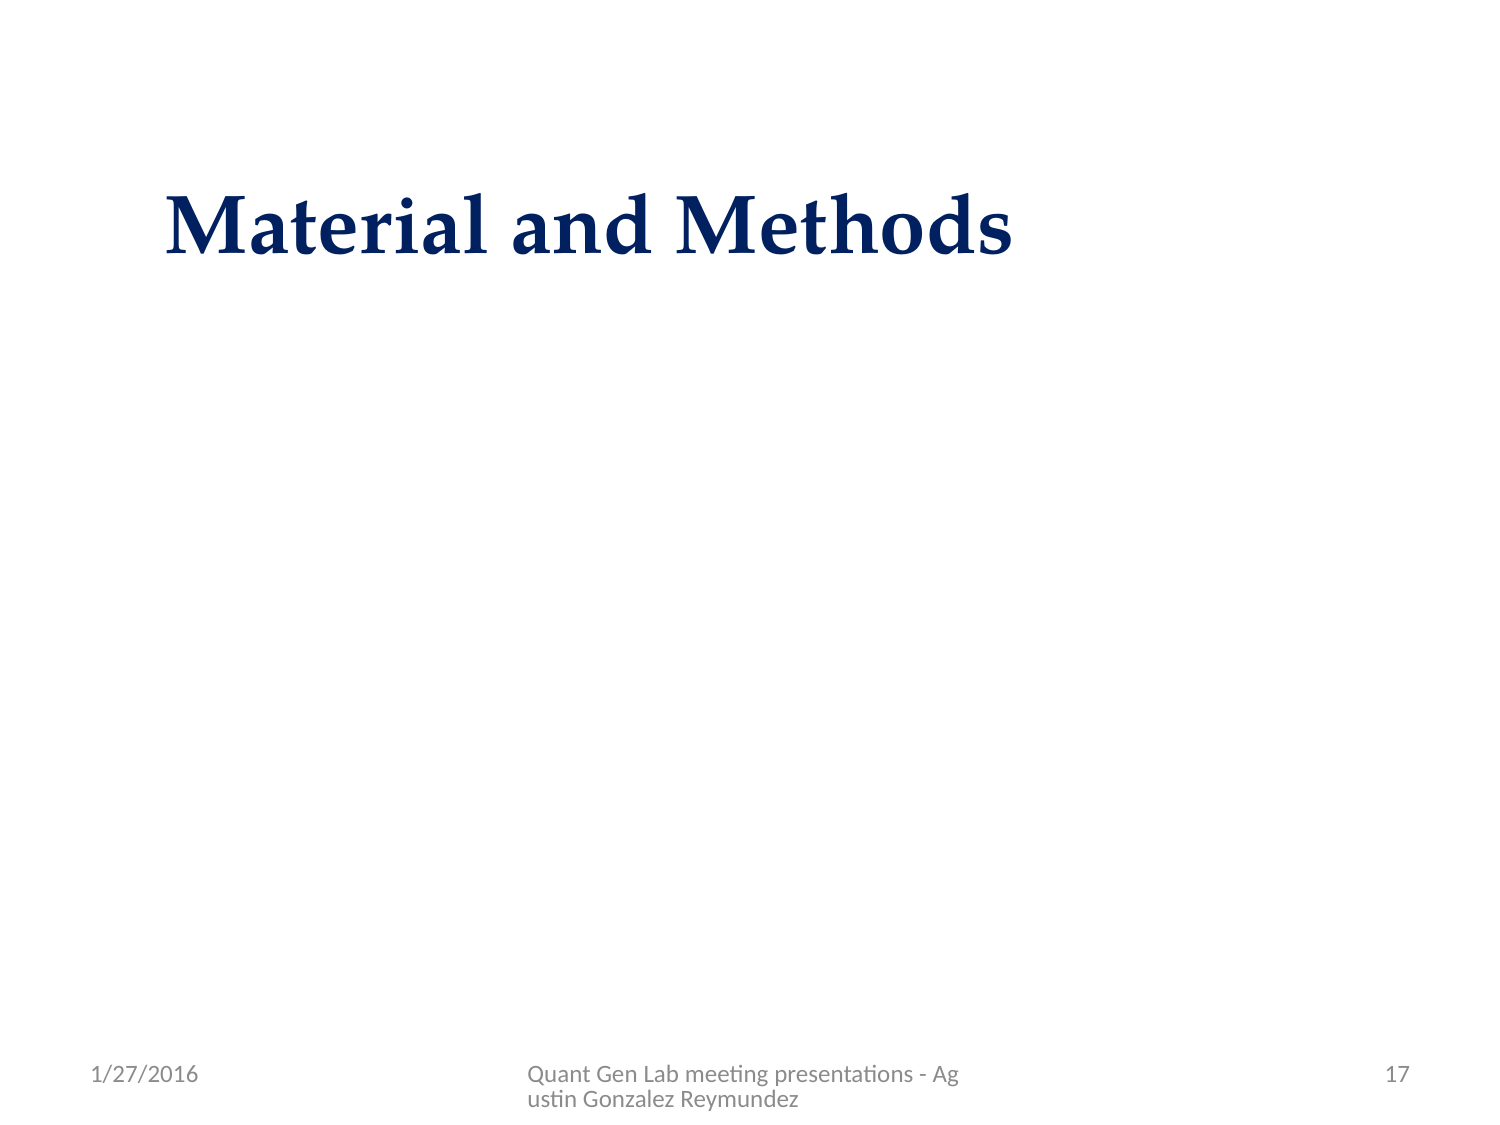

Material and Methods
1/27/2016
Quant Gen Lab meeting presentations - Agustin Gonzalez Reymundez
17